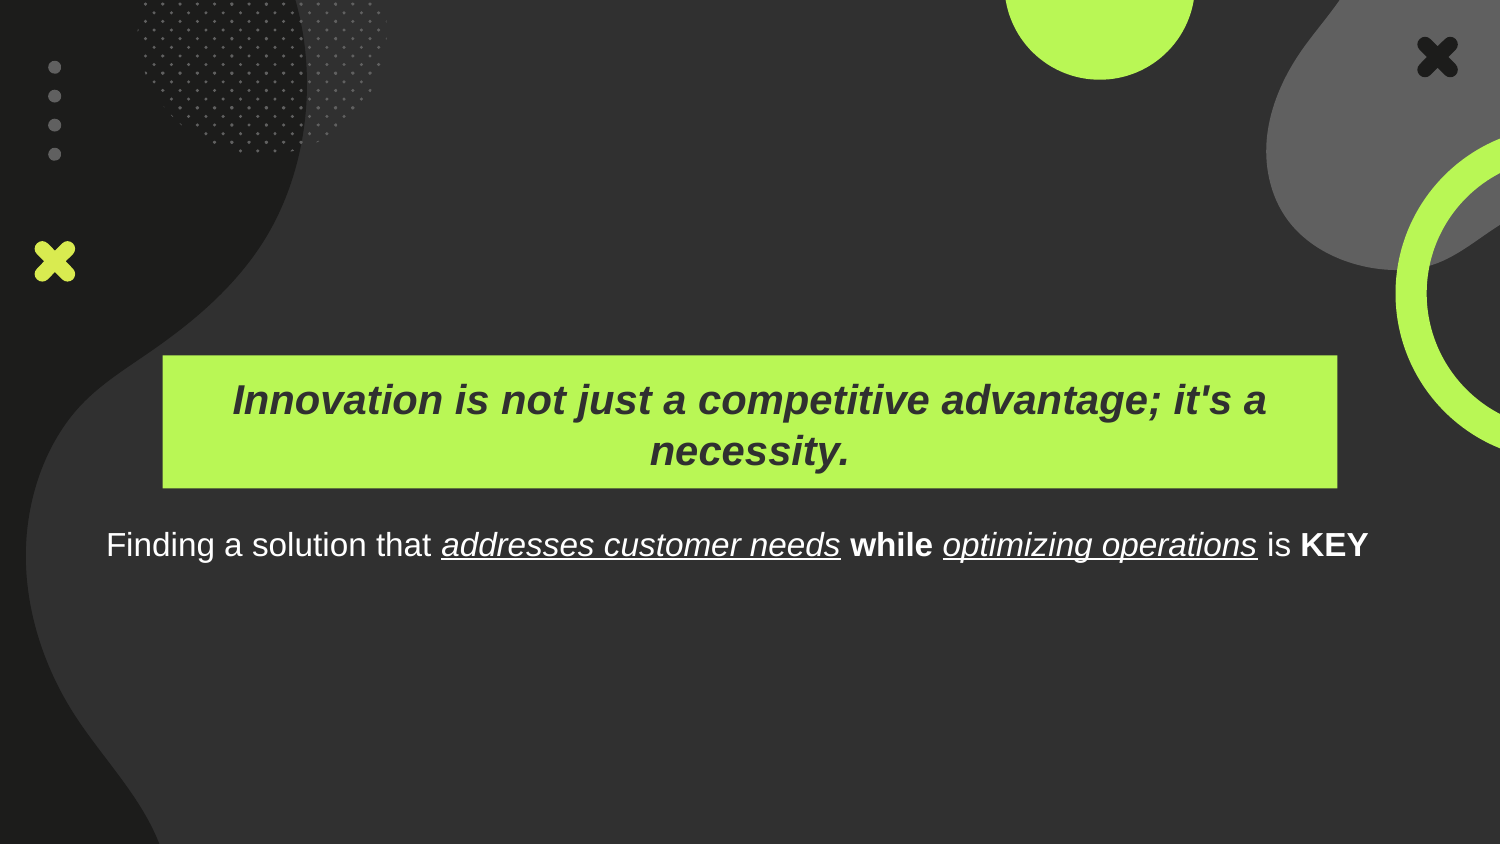

# Innovation is not just a competitive advantage; it's a necessity.
Finding a solution that addresses customer needs while optimizing operations is KEY